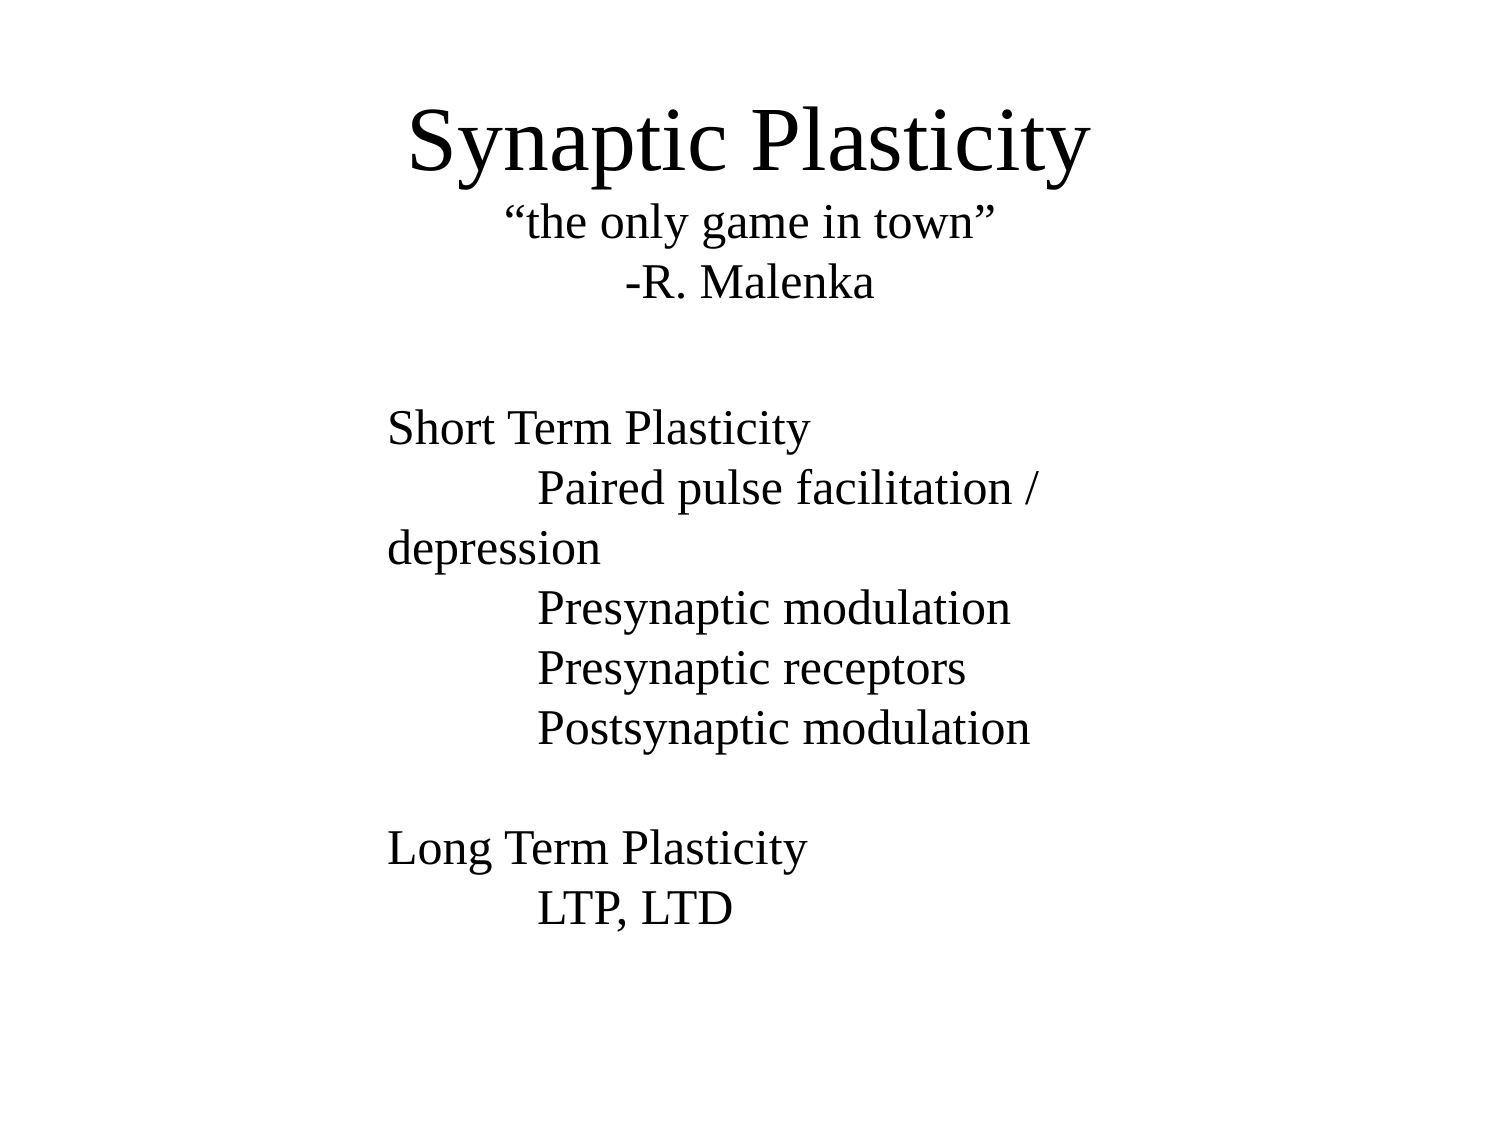

# Synaptic Plasticity “the only game in town” -R. Malenka
Short Term Plasticity
	Paired pulse facilitation / depression
	Presynaptic modulation
	Presynaptic receptors
	Postsynaptic modulation

Long Term Plasticity
	LTP, LTD